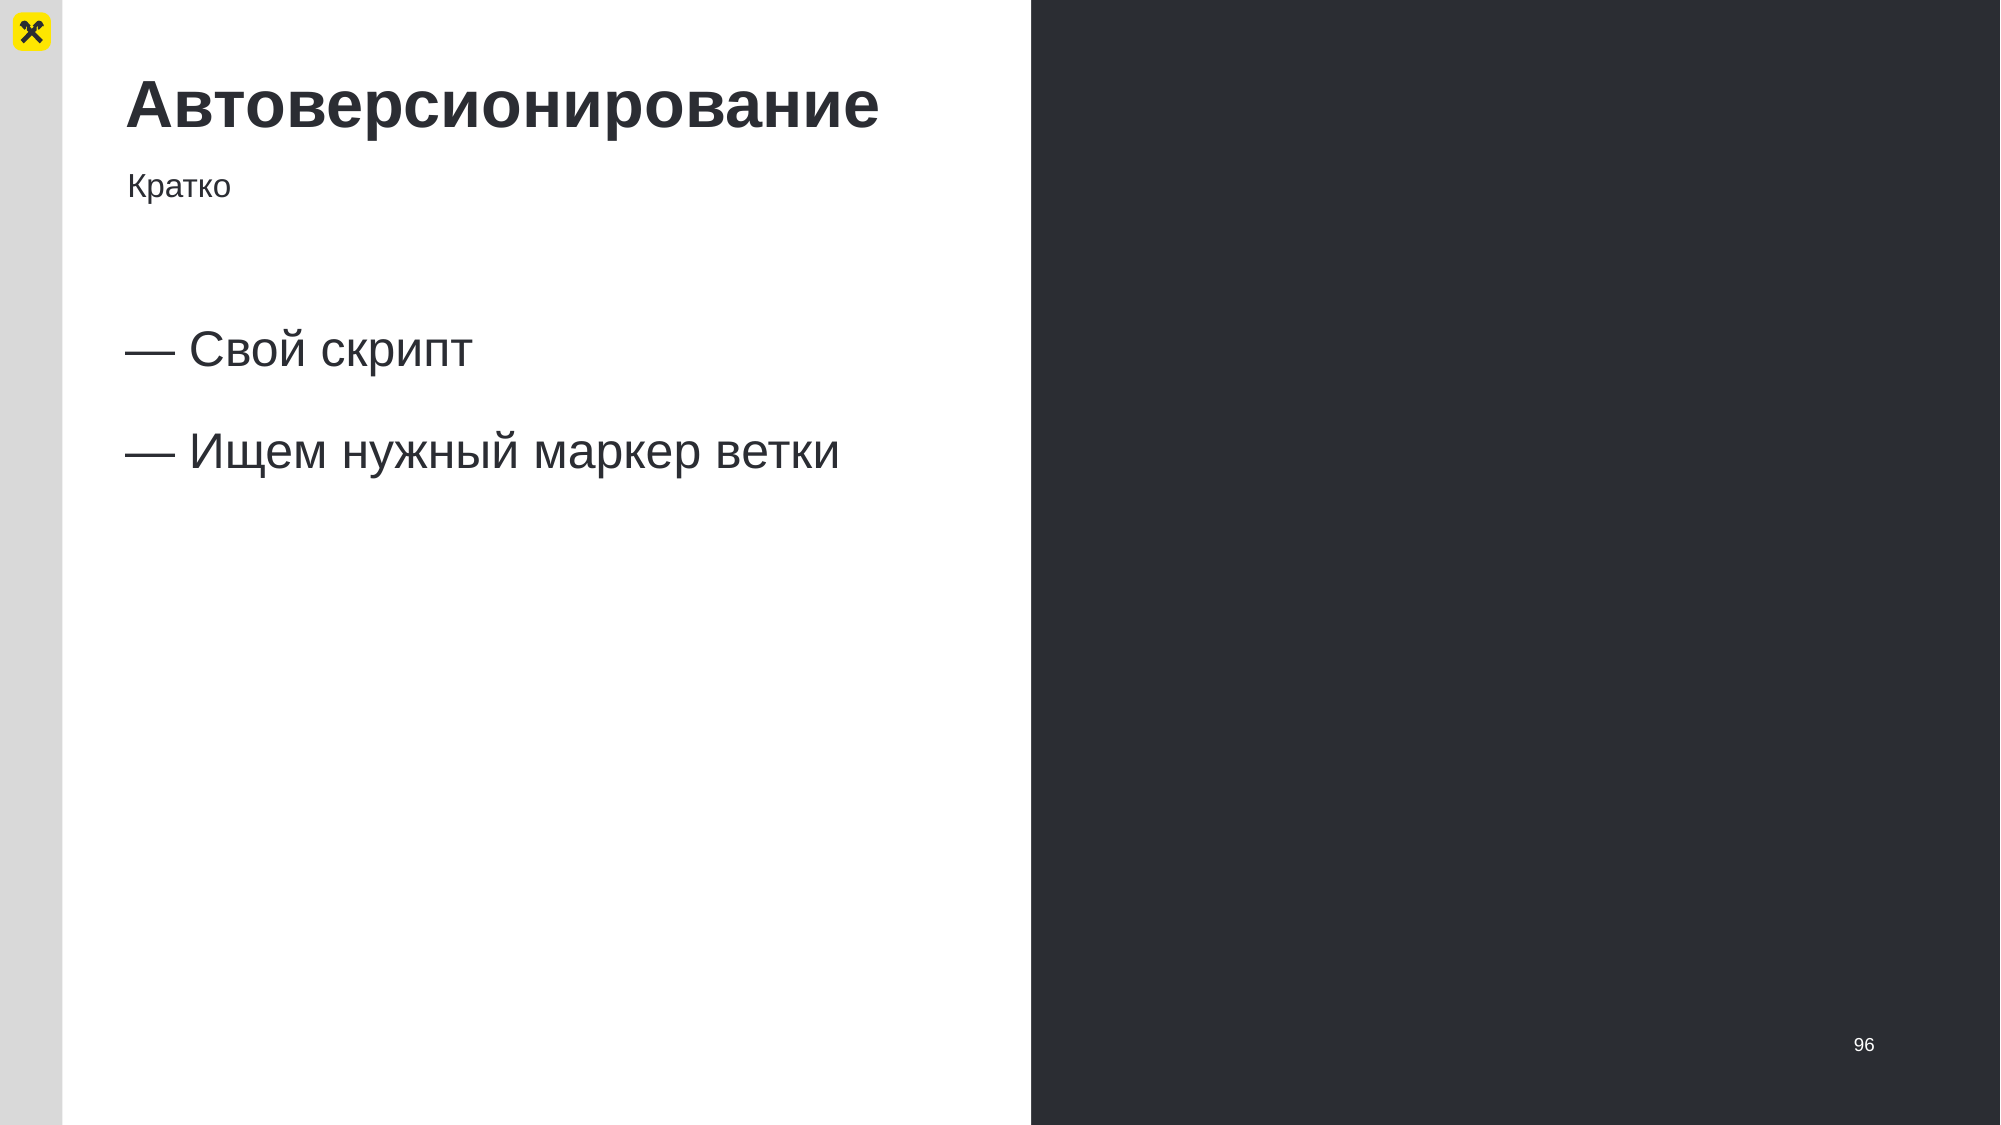

# Автоверсионирование
Кратко
— Свой скрипт
— Ищем нужный маркер ветки
96